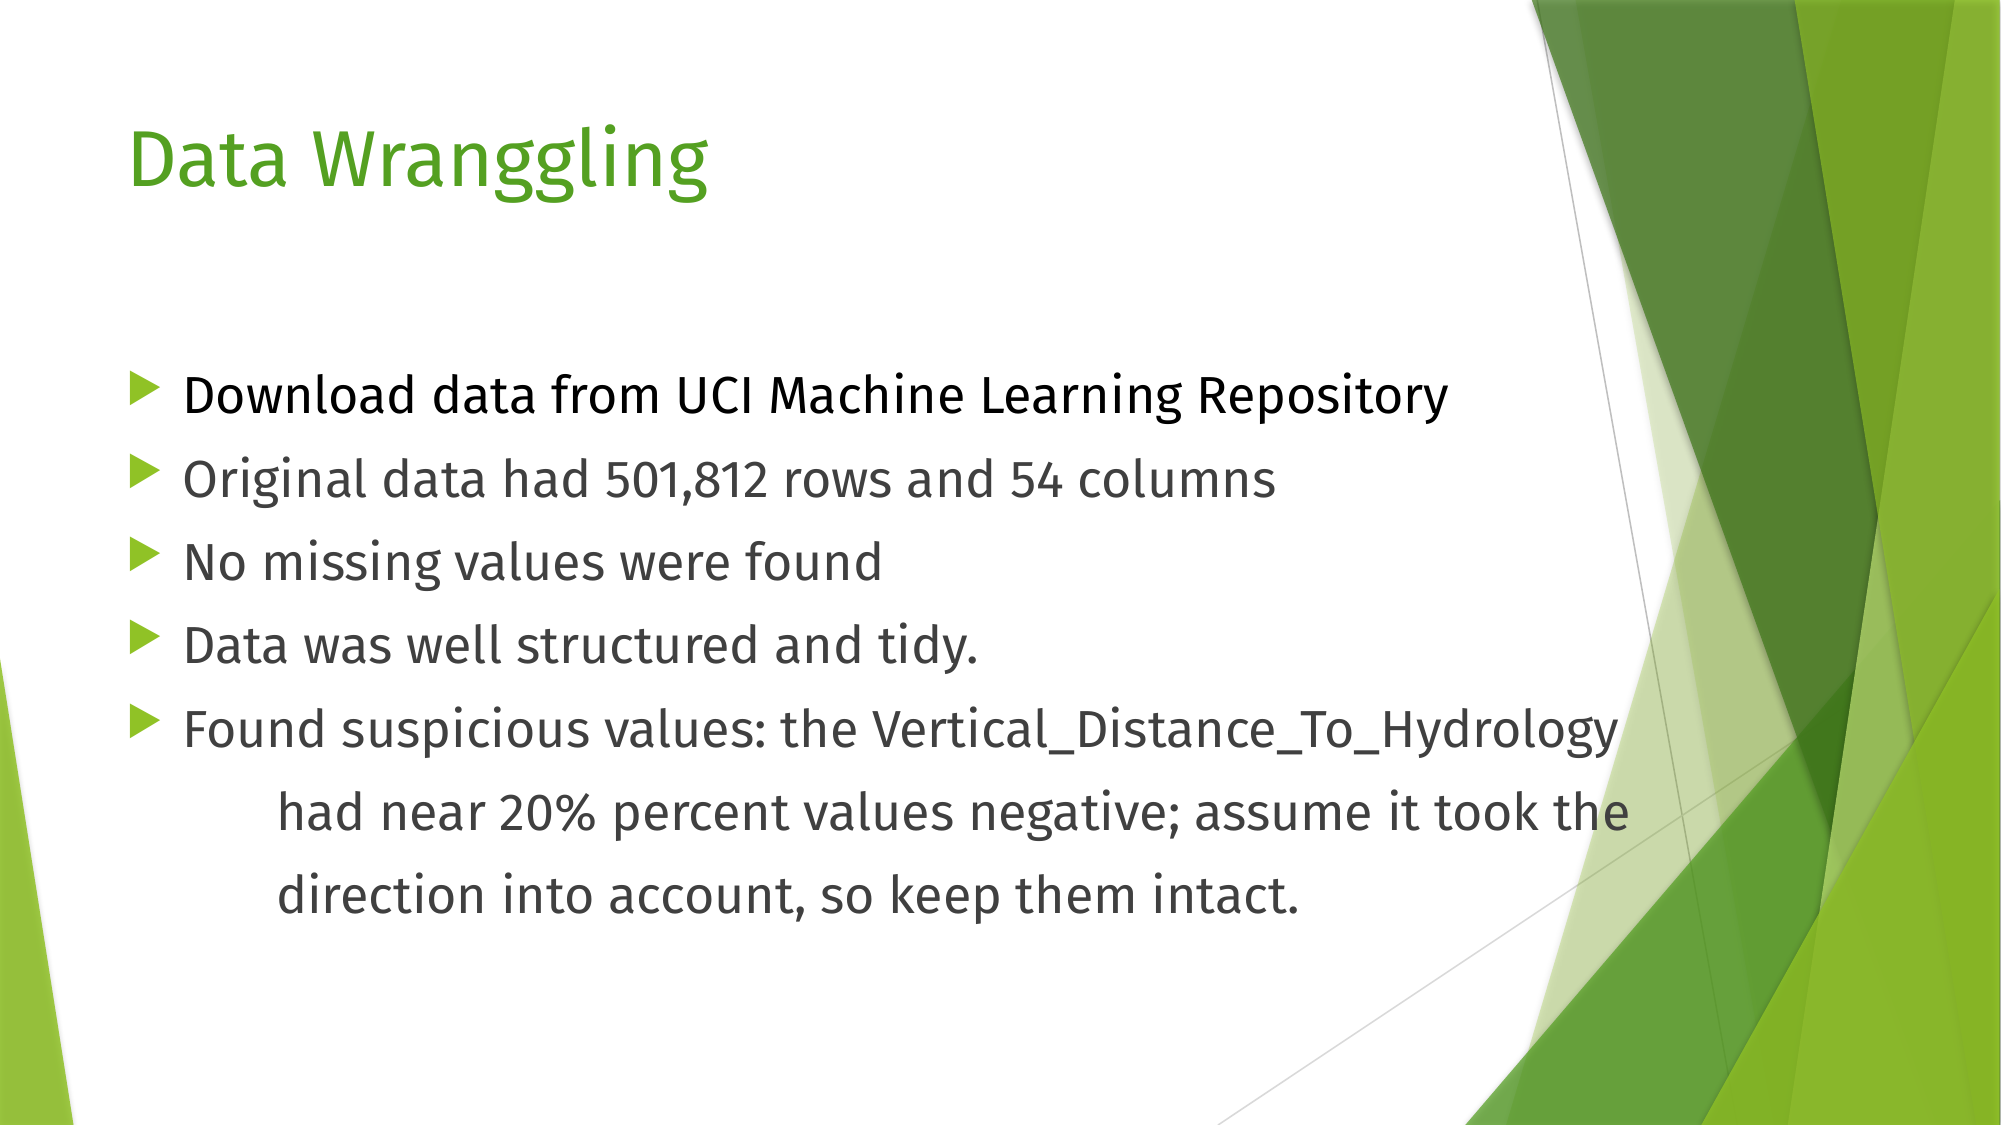

# Data Wranggling
Download data from UCI Machine Learning Repository
Original data had 501,812 rows and 54 columns
No missing values were found
Data was well structured and tidy.
Found suspicious values: the Vertical_Distance_To_Hydrology
	had near 20% percent values negative; assume it took the
	direction into account, so keep them intact.